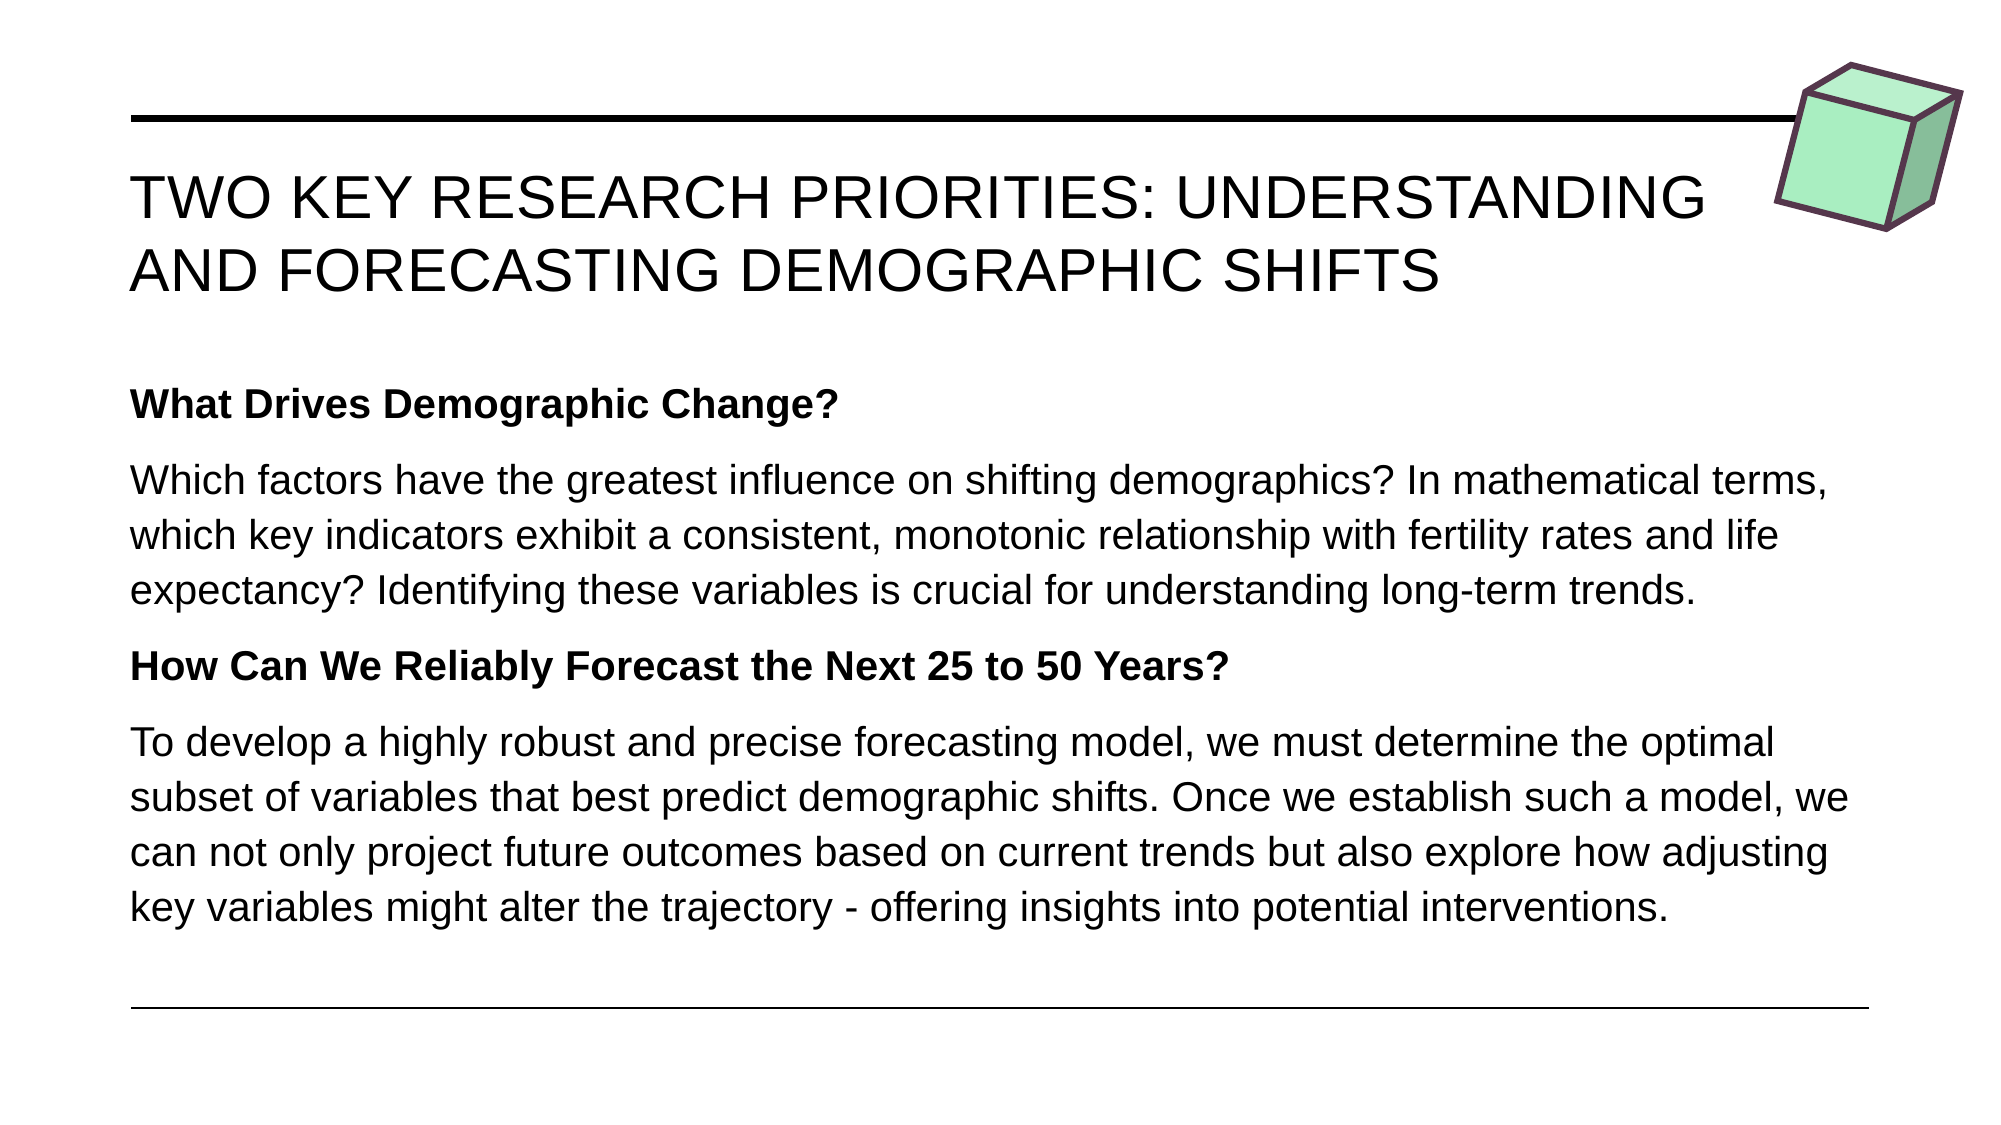

# Two Key Research Priorities: Understanding and Forecasting Demographic Shifts
What Drives Demographic Change?
Which factors have the greatest influence on shifting demographics? In mathematical terms, which key indicators exhibit a consistent, monotonic relationship with fertility rates and life expectancy? Identifying these variables is crucial for understanding long-term trends.
How Can We Reliably Forecast the Next 25 to 50 Years?
To develop a highly robust and precise forecasting model, we must determine the optimal subset of variables that best predict demographic shifts. Once we establish such a model, we can not only project future outcomes based on current trends but also explore how adjusting key variables might alter the trajectory - offering insights into potential interventions.